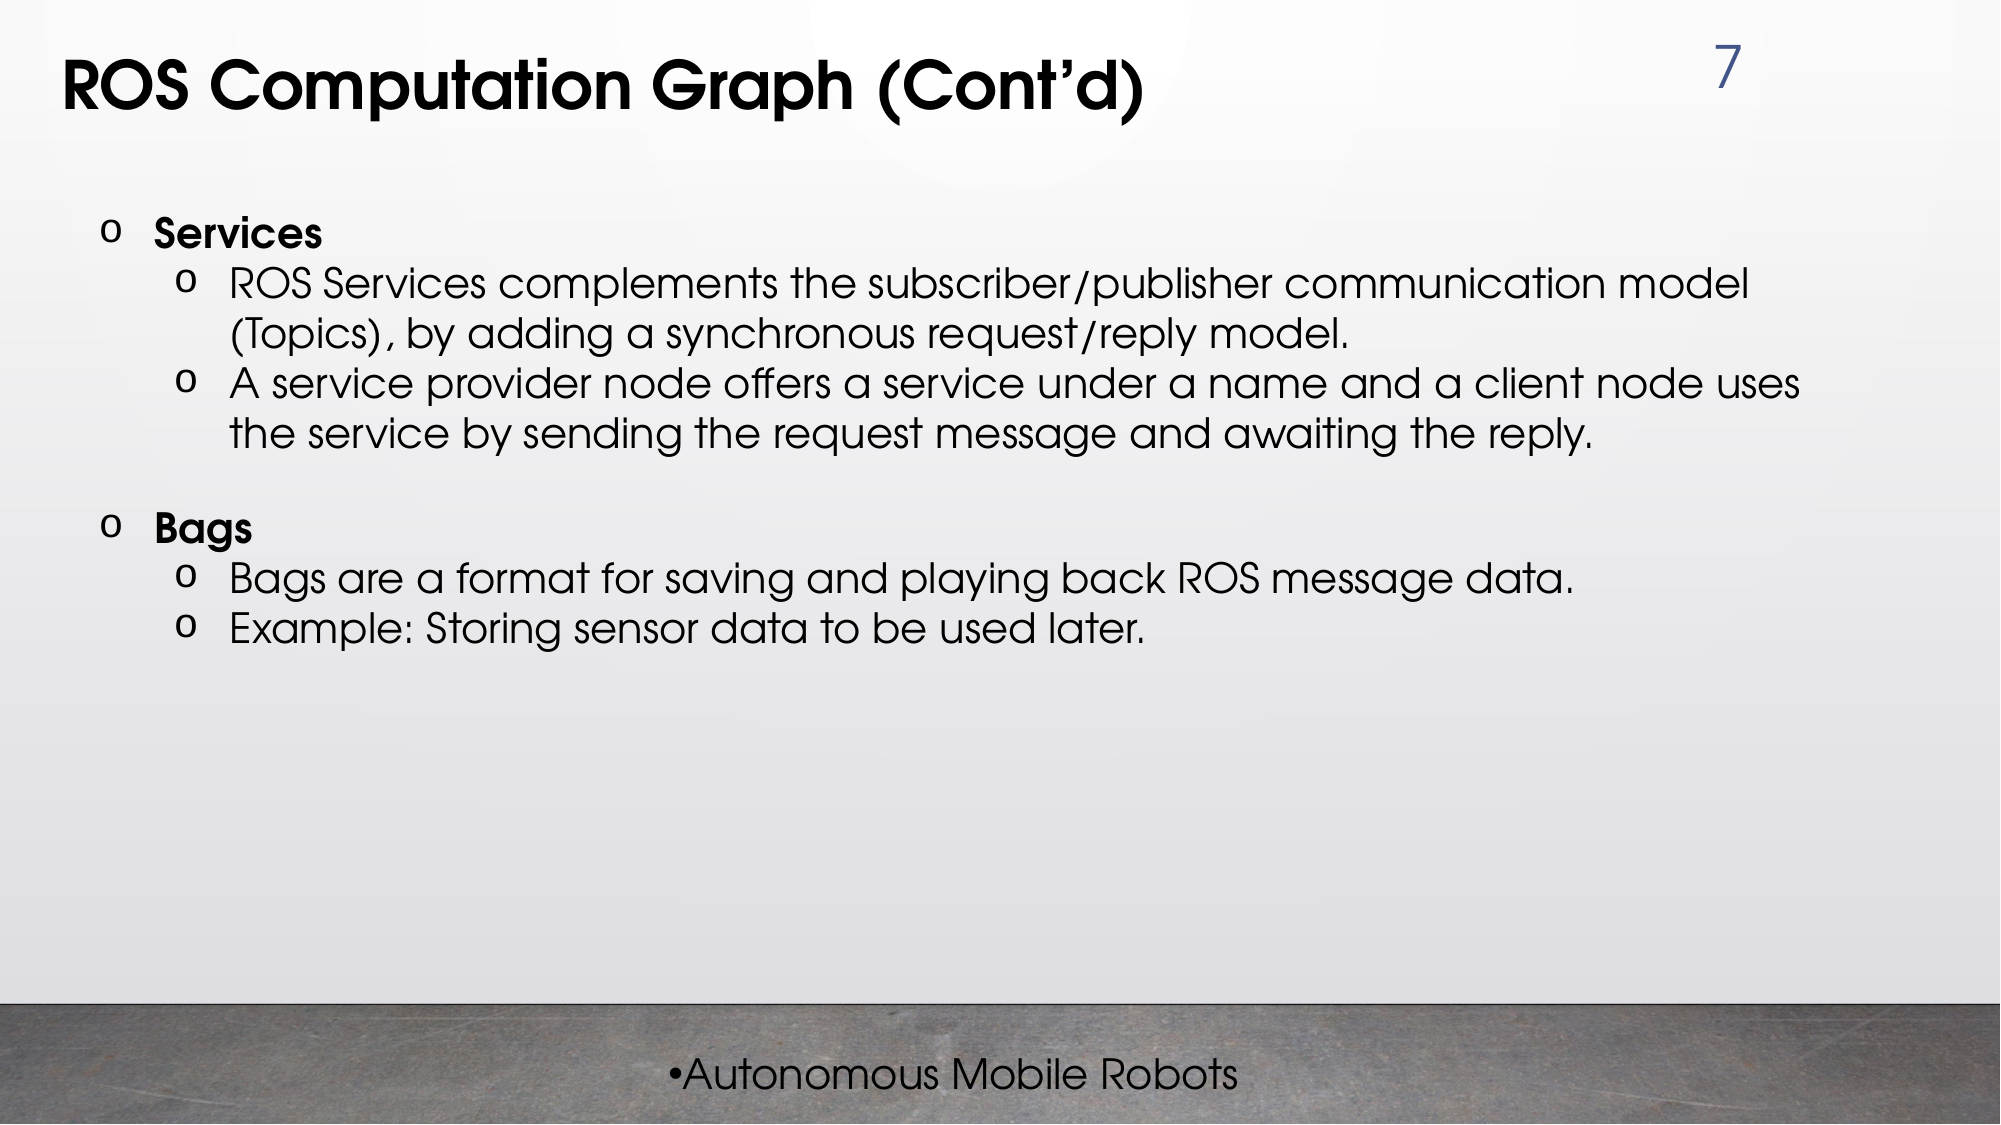

7
ROS Computation Graph (Cont’d)
Services
ROS Services complements the subscriber/publisher communication model (Topics), by adding a synchronous request/reply model.
A service provider node offers a service under a name and a client node uses the service by sending the request message and awaiting the reply.

Bags
Bags are a format for saving and playing back ROS message data.
Example: Storing sensor data to be used later.
Autonomous Mobile Robots